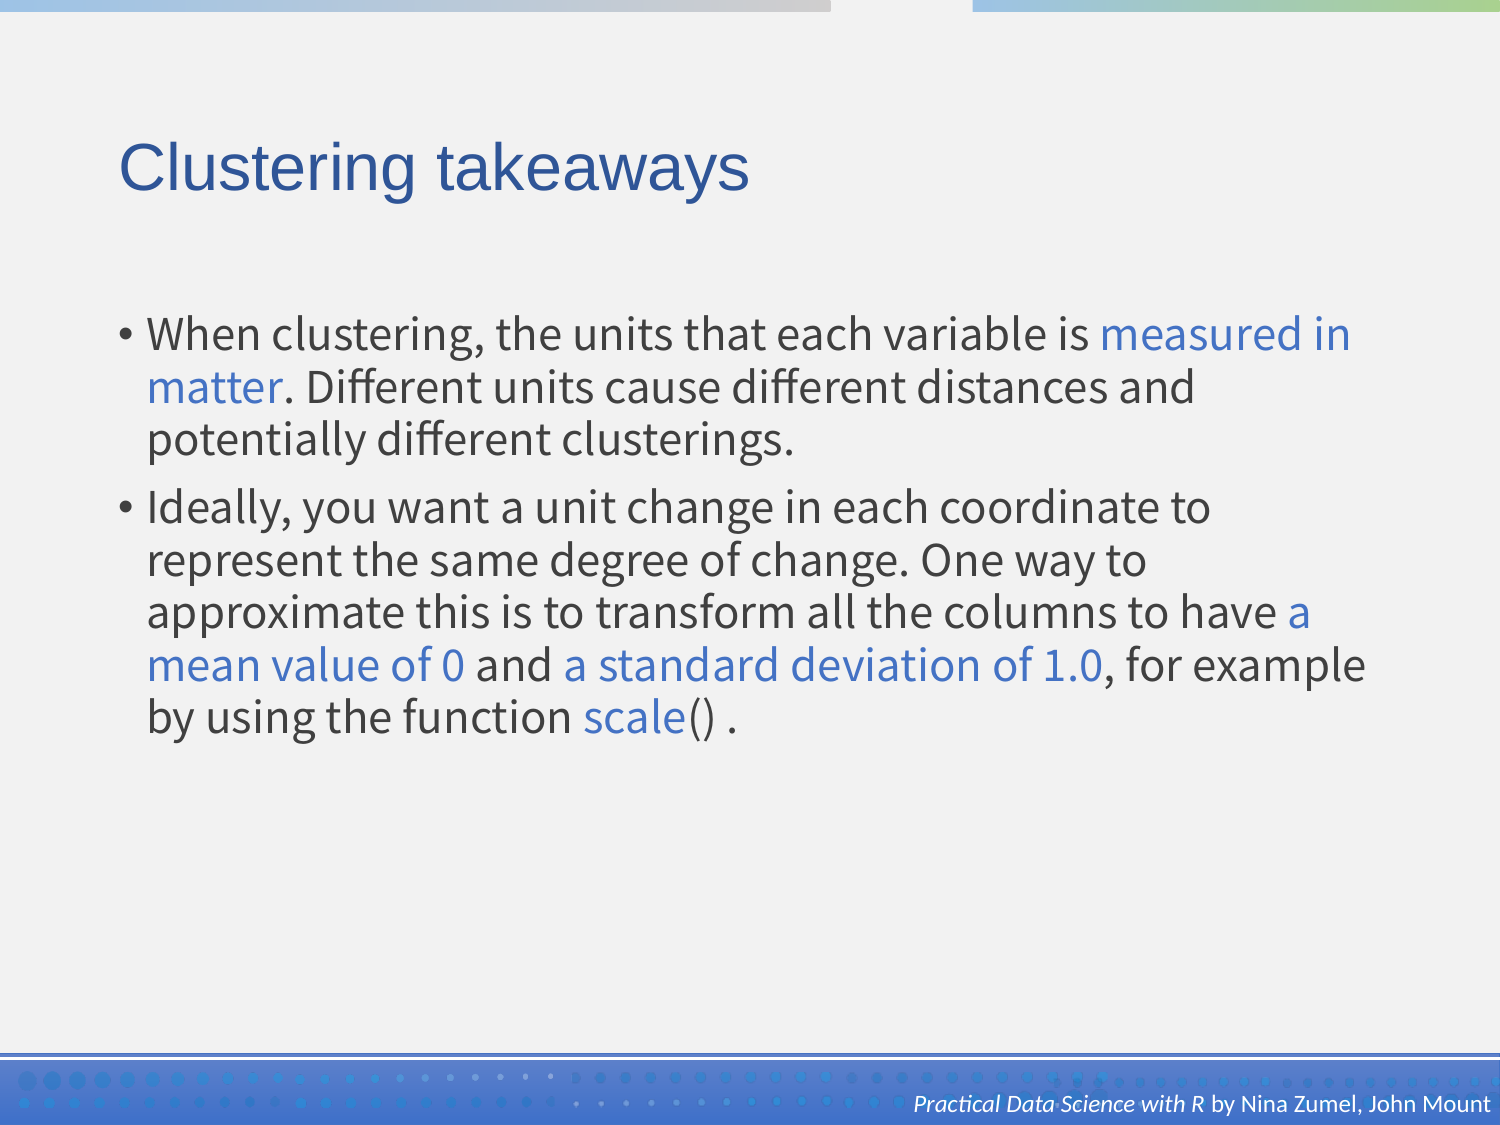

# Clustering takeaways
When clustering, the units that each variable is measured in matter. Different units cause different distances and potentially different clusterings.
Ideally, you want a unit change in each coordinate to represent the same degree of change. One way to approximate this is to transform all the columns to have a mean value of 0 and a standard deviation of 1.0, for example by using the function scale() .
Practical Data Science with R by Nina Zumel, John Mount